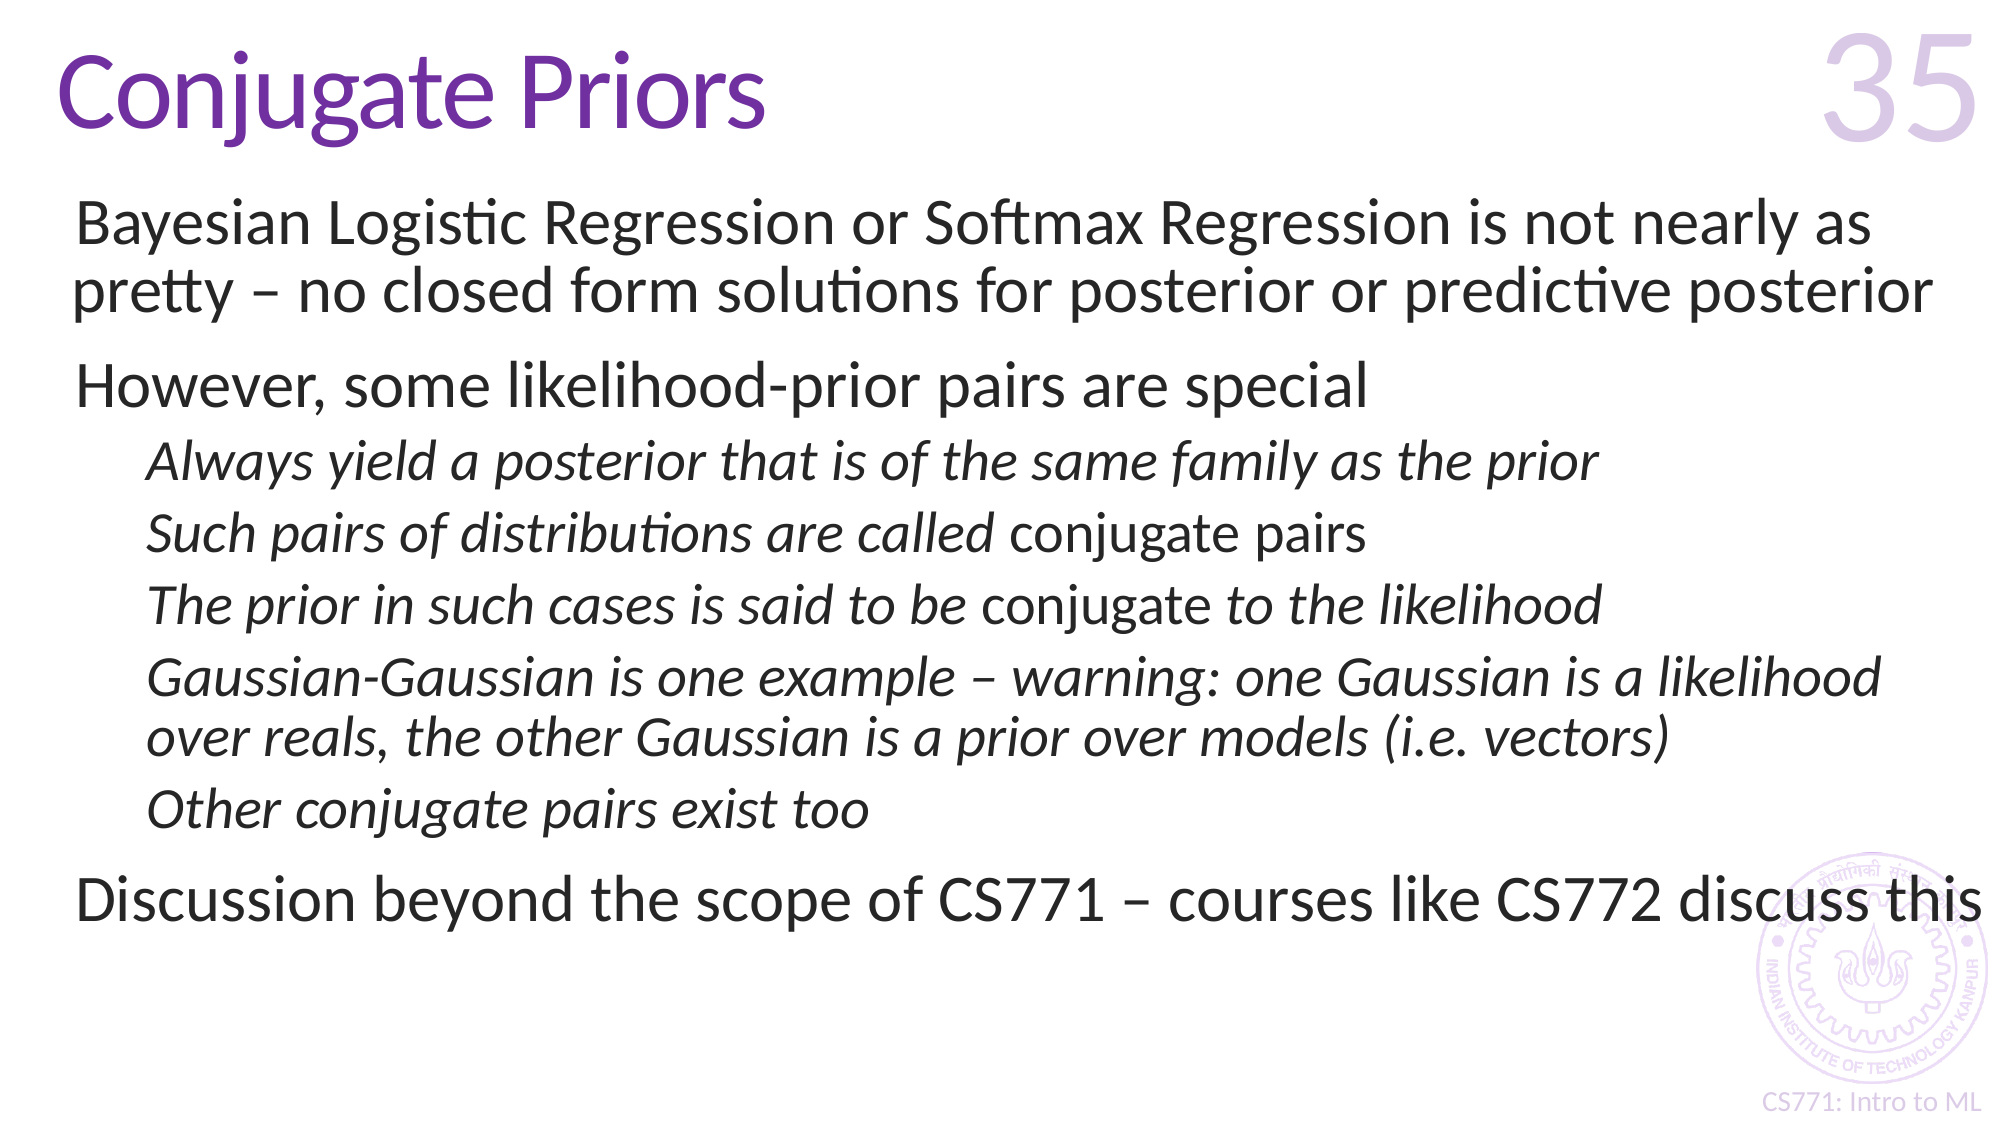

# Conjugate Priors
35
Bayesian Logistic Regression or Softmax Regression is not nearly as pretty – no closed form solutions for posterior or predictive posterior
However, some likelihood-prior pairs are special
Always yield a posterior that is of the same family as the prior
Such pairs of distributions are called conjugate pairs
The prior in such cases is said to be conjugate to the likelihood
Gaussian-Gaussian is one example – warning: one Gaussian is a likelihood over reals, the other Gaussian is a prior over models (i.e. vectors)
Other conjugate pairs exist too
Discussion beyond the scope of CS771 – courses like CS772 discuss this